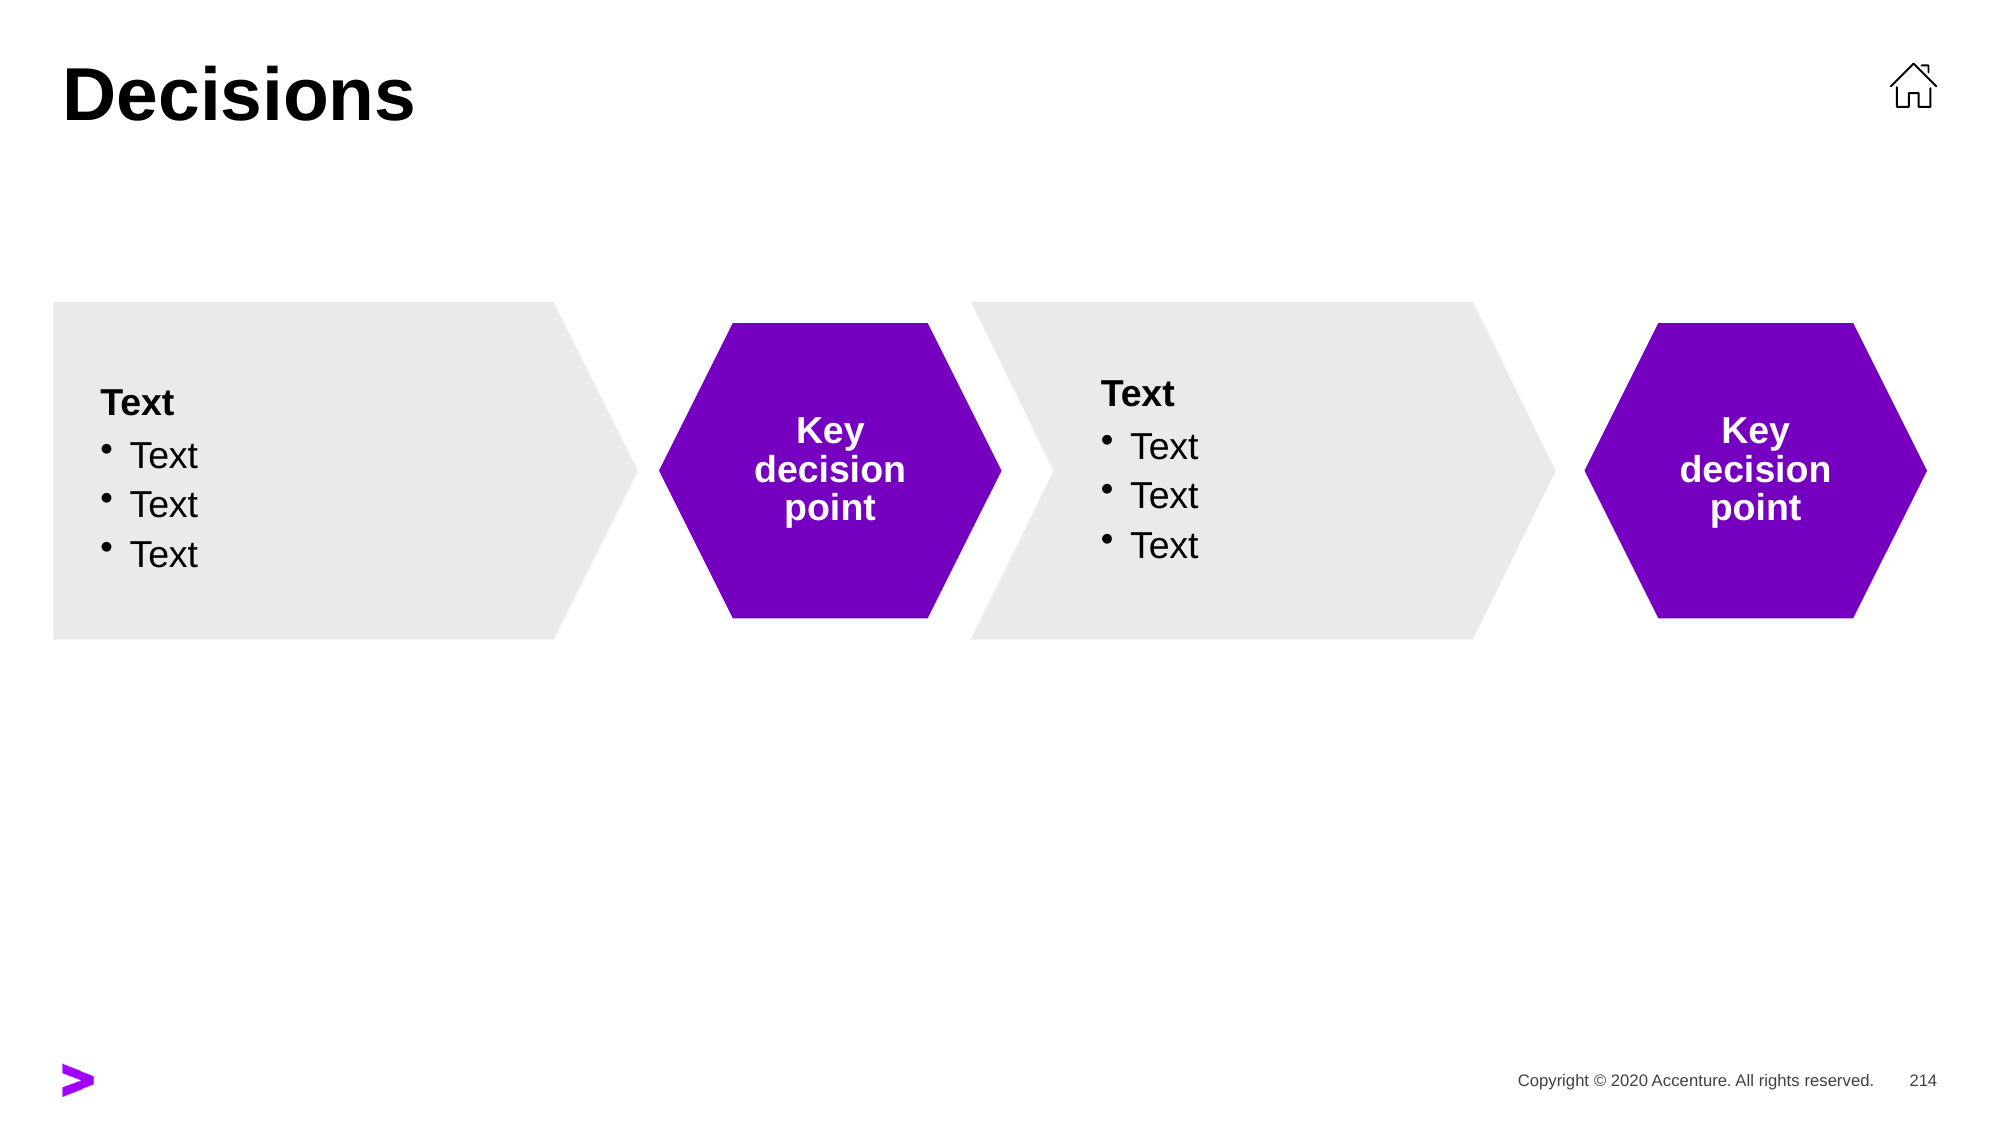

# Decisions

Text
Text
Text
Text
Text
Text
Text
Text
Key decision point
Key decision point